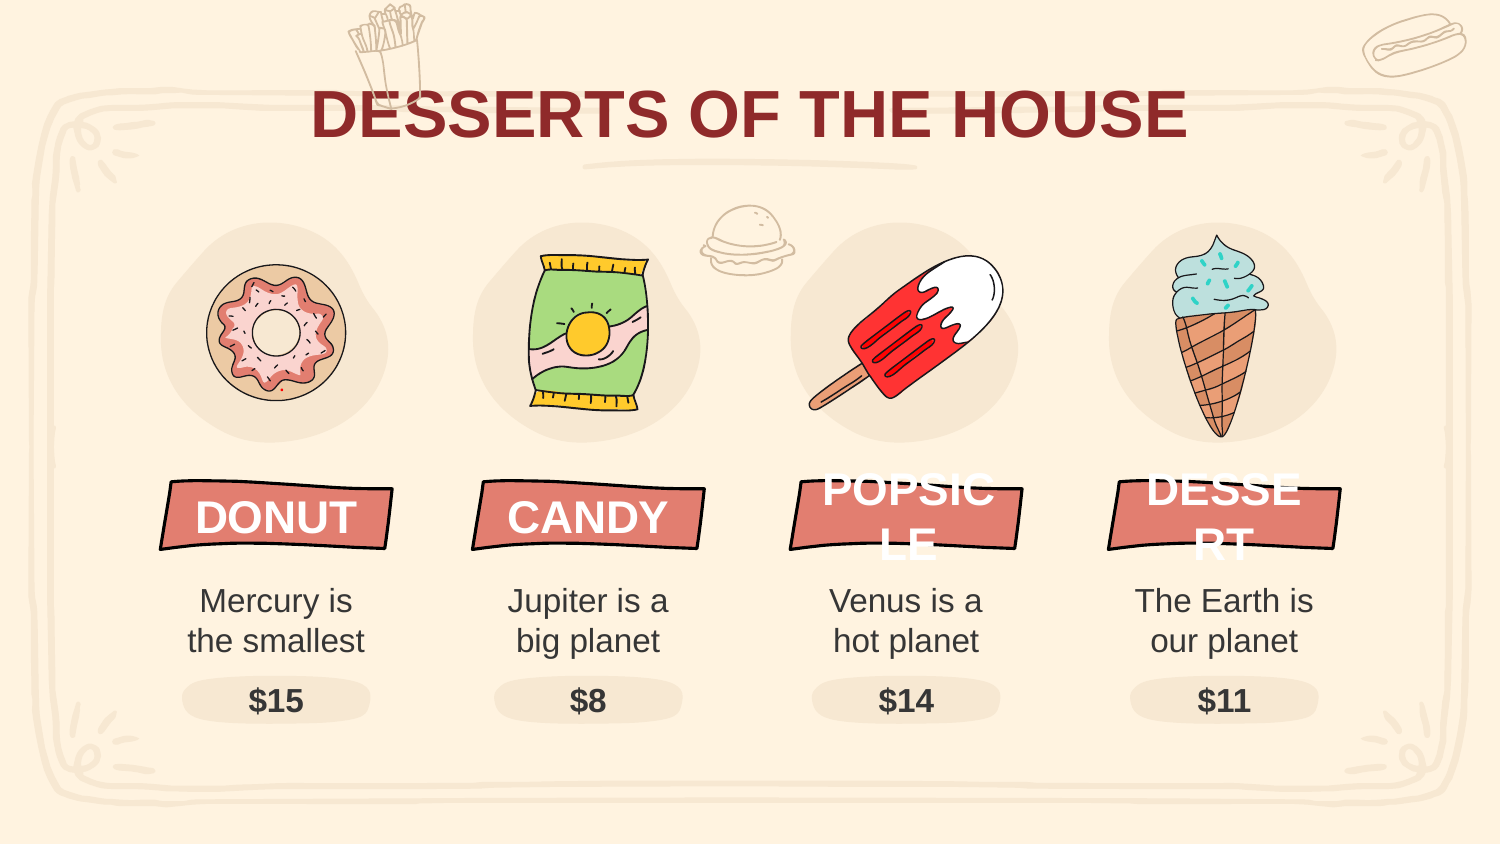

# DESSERTS OF THE HOUSE

POPSICLE
DONUT
CANDY
DESSERT
Mercury is the smallest
Jupiter is a big planet
Venus is a hot planet
The Earth is our planet

$15
$8
$14
$11